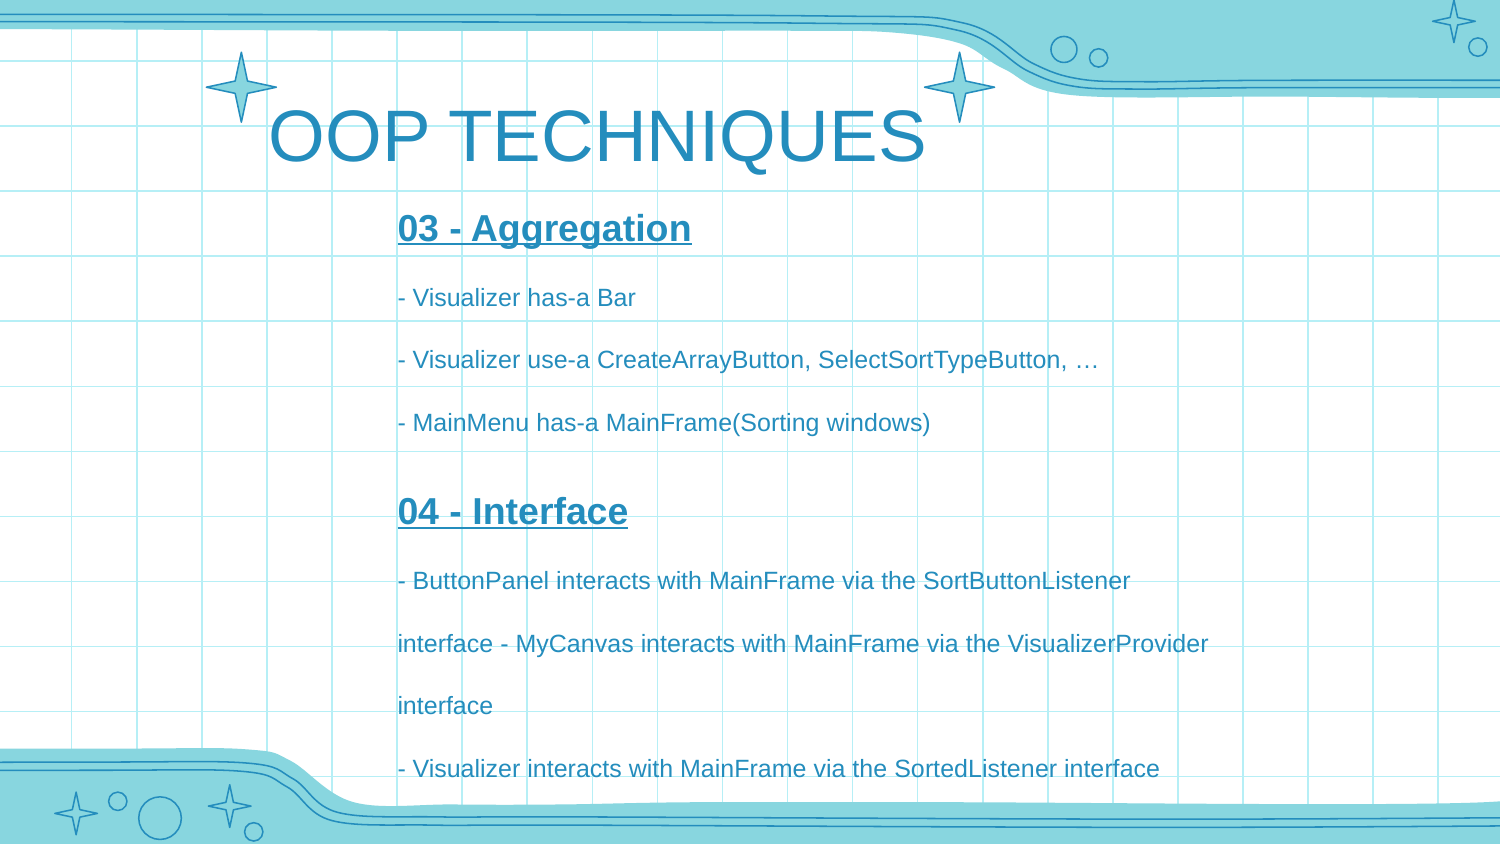

OOP TECHNIQUES

03 - Aggregation
- Visualizer has-a Bar
- Visualizer use-a CreateArrayButton, SelectSortTypeButton, …
- MainMenu has-a MainFrame(Sorting windows)

04 - Interface
- ButtonPanel interacts with MainFrame via the SortButtonListener interface - MyCanvas interacts with MainFrame via the VisualizerProvider interface
- Visualizer interacts with MainFrame via the SortedListener interface